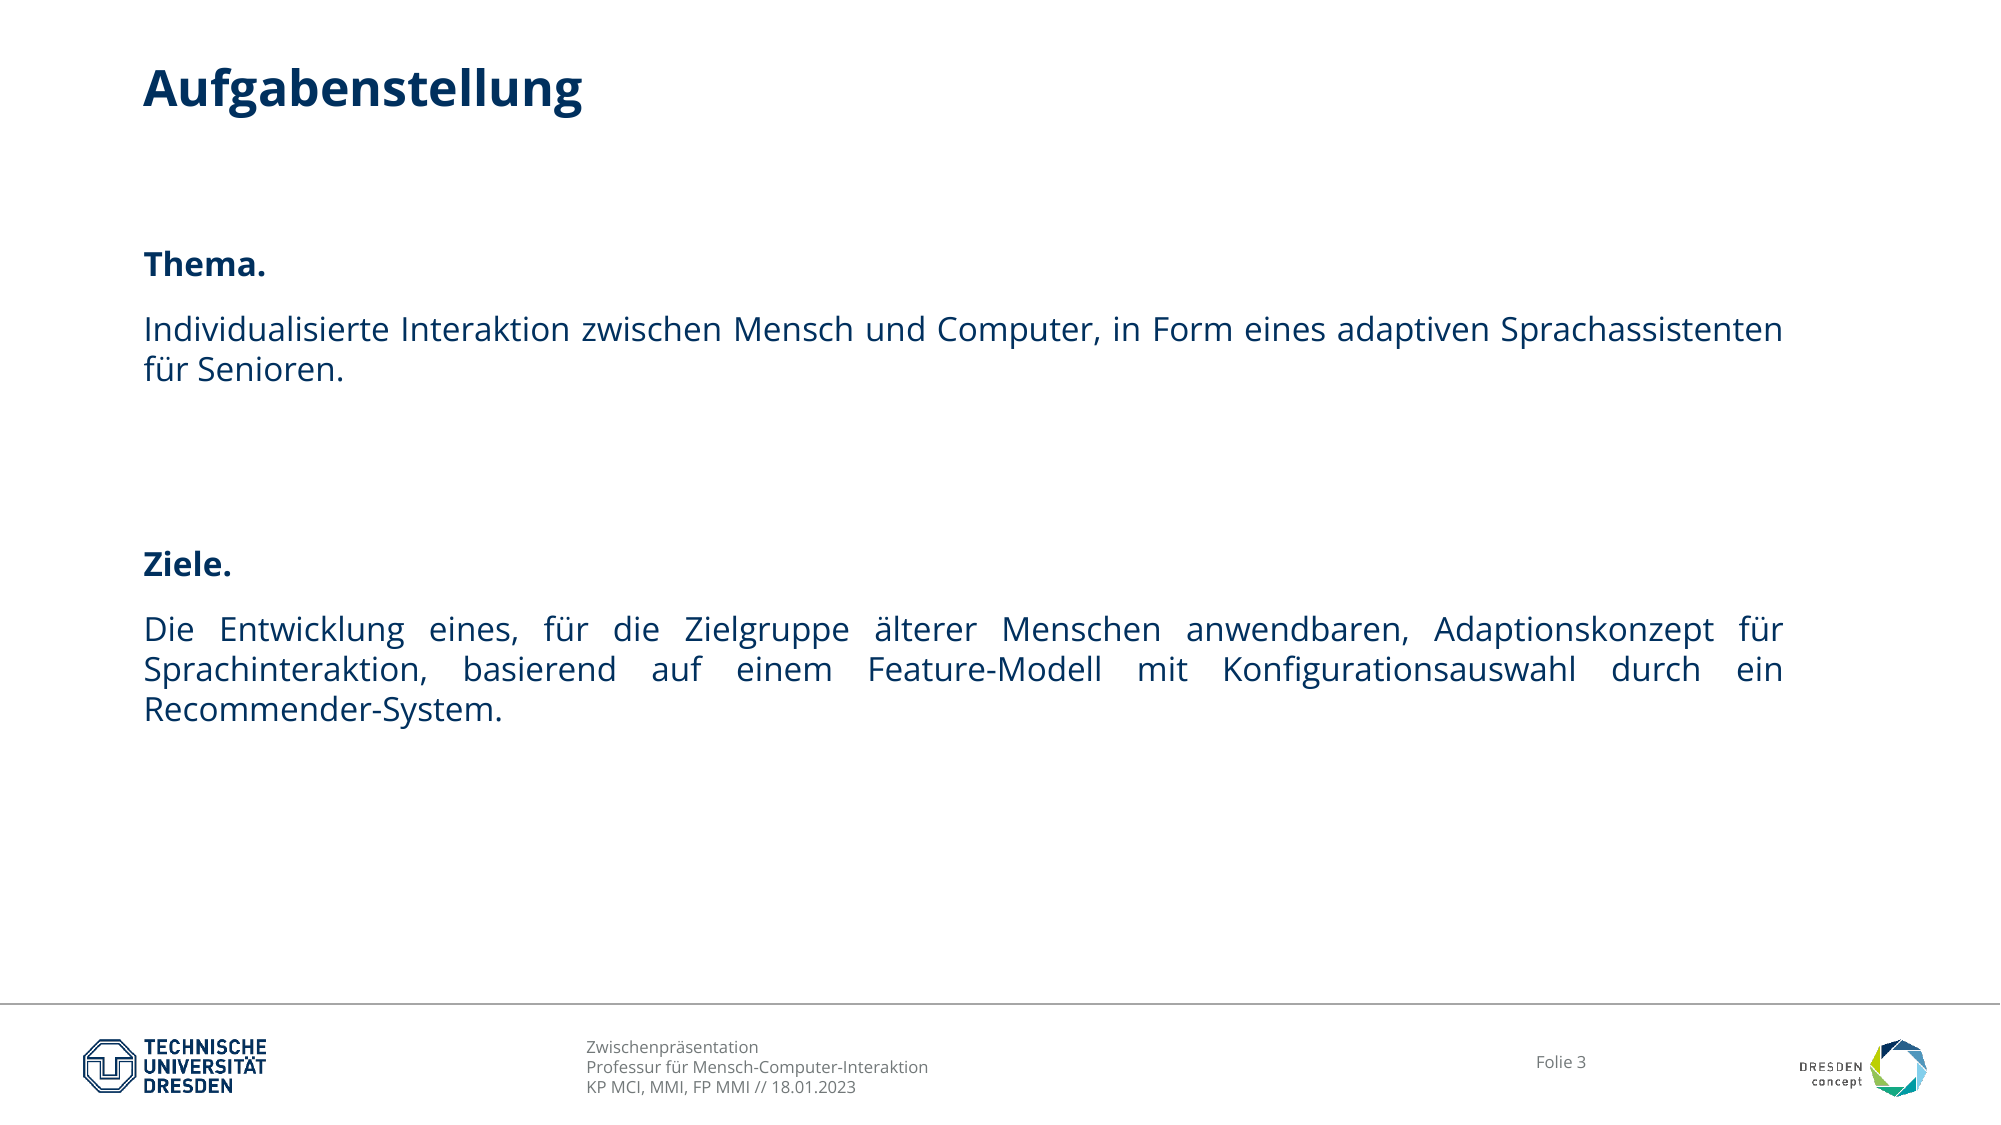

# Aufgabenstellung
Thema.
Individualisierte Interaktion zwischen Mensch und Computer, in Form eines adaptiven Sprachassistenten für Senioren.

Ziele.
Die Entwicklung eines, für die Zielgruppe älterer Menschen anwendbaren, Adaptionskonzept für Sprachinteraktion, basierend auf einem Feature-Modell mit Konfigurationsauswahl durch ein Recommender-System.